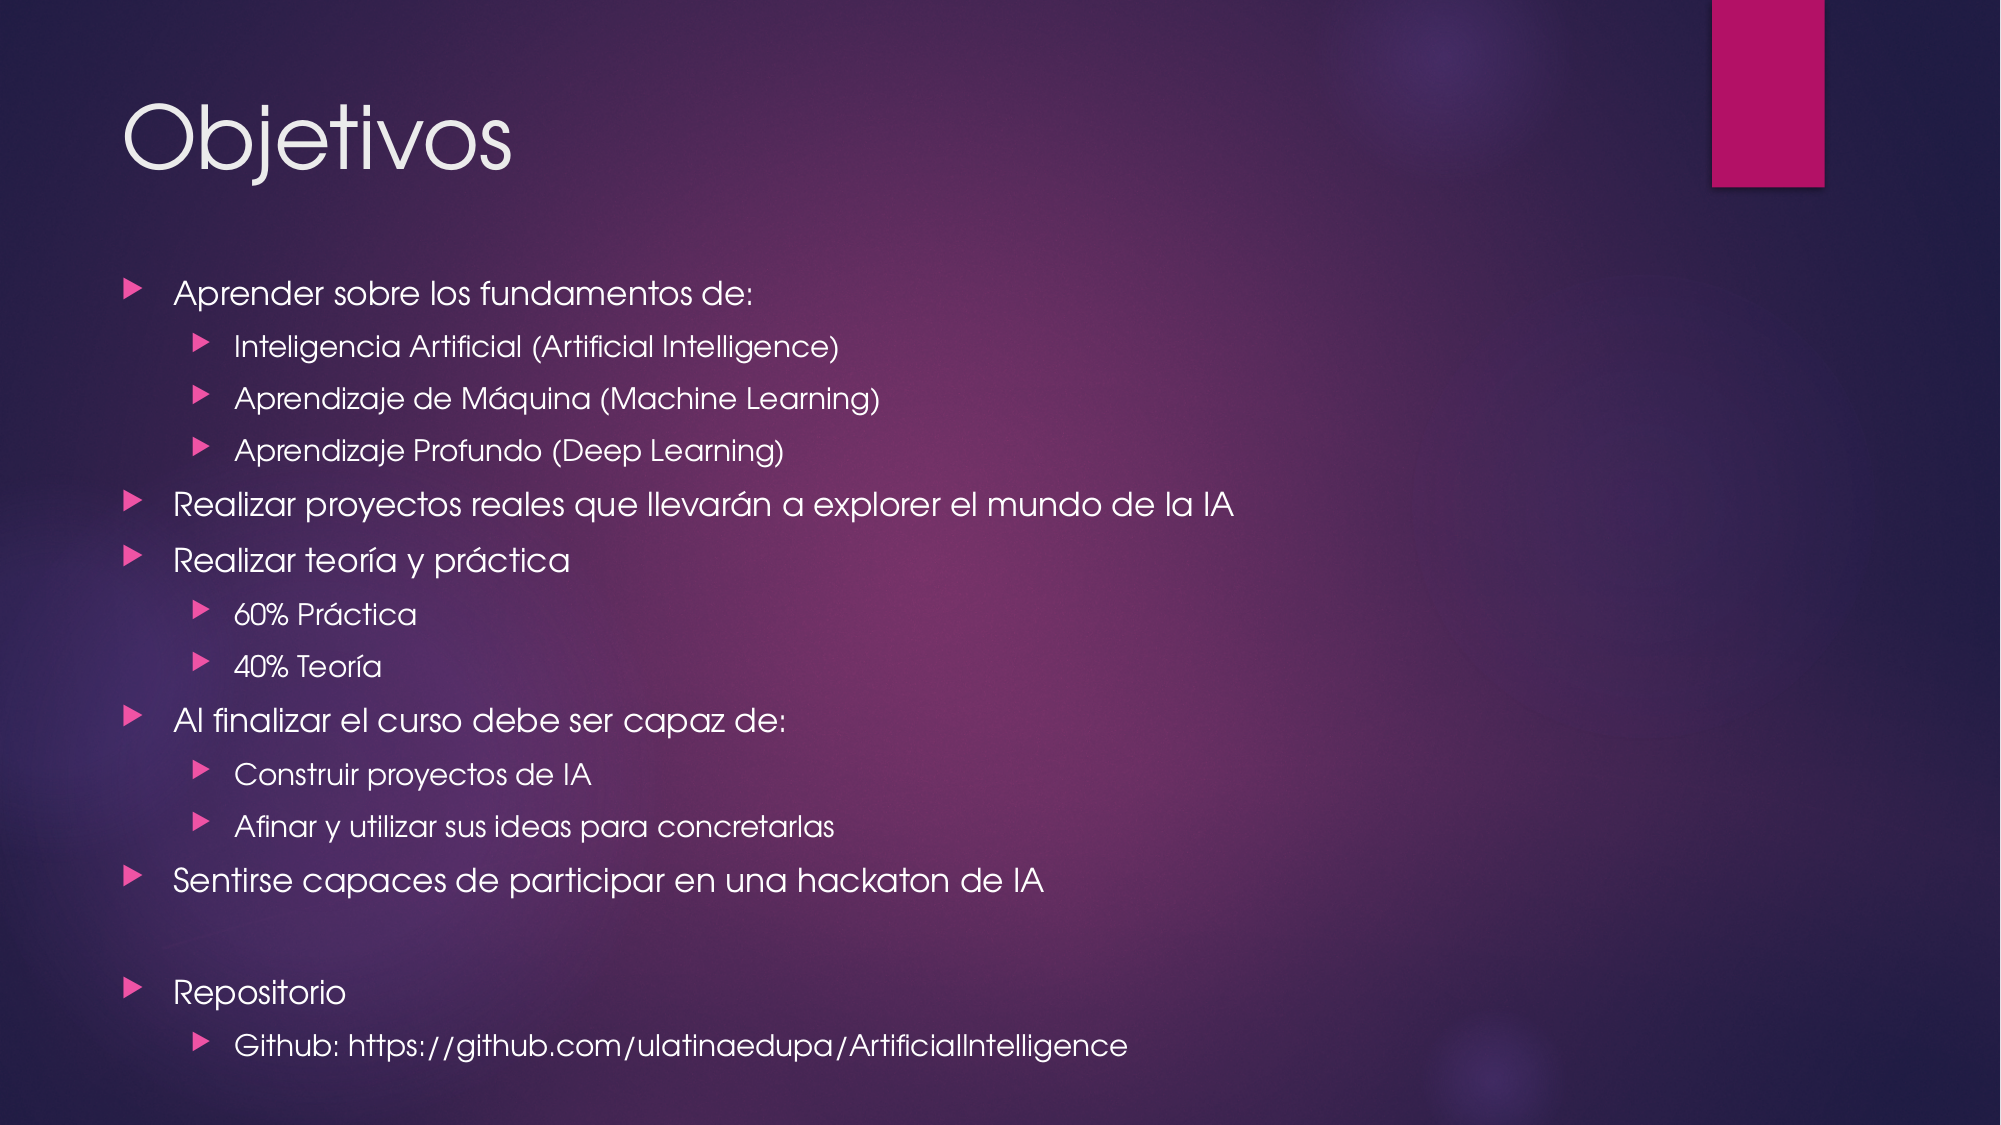

# Objetivos
Aprender sobre los fundamentos de:
Inteligencia Artificial (Artificial Intelligence)
Aprendizaje de Máquina (Machine Learning)
Aprendizaje Profundo (Deep Learning)
Realizar proyectos reales que llevarán a explorer el mundo de la IA
Realizar teoría y práctica
60% Práctica
40% Teoría
Al finalizar el curso debe ser capaz de:
Construir proyectos de IA
Afinar y utilizar sus ideas para concretarlas
Sentirse capaces de participar en una hackaton de IA

Repositorio
Github: https://github.com/ulatinaedupa/ArtificialIntelligence